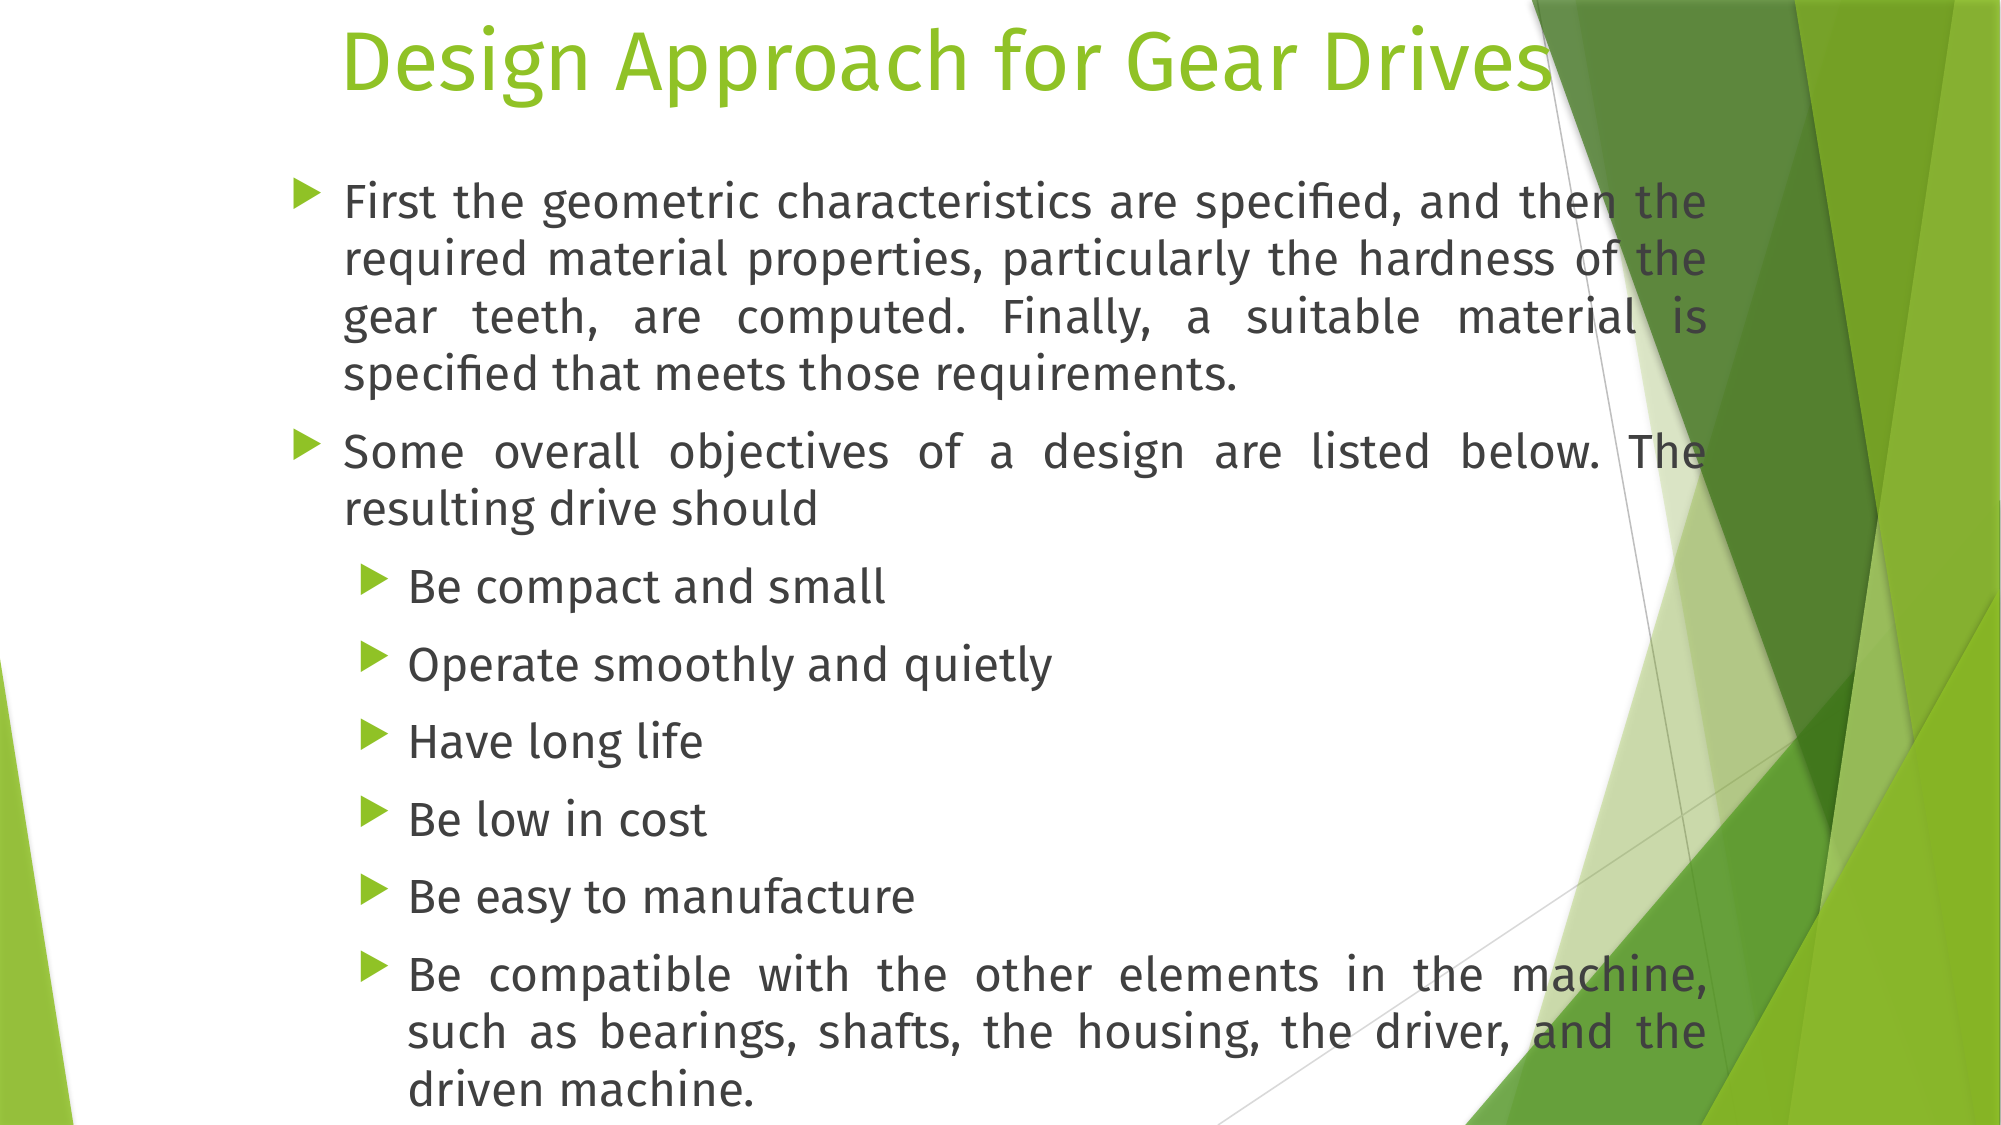

# Design Approach for Gear Drives
First the geometric characteristics are specified, and then the required material properties, particularly the hardness of the gear teeth, are computed. Finally, a suitable material is specified that meets those requirements.
Some overall objectives of a design are listed below. The resulting drive should
Be compact and small
Operate smoothly and quietly
Have long life
Be low in cost
Be easy to manufacture
Be compatible with the other elements in the machine, such as bearings, shafts, the housing, the driver, and the driven machine.